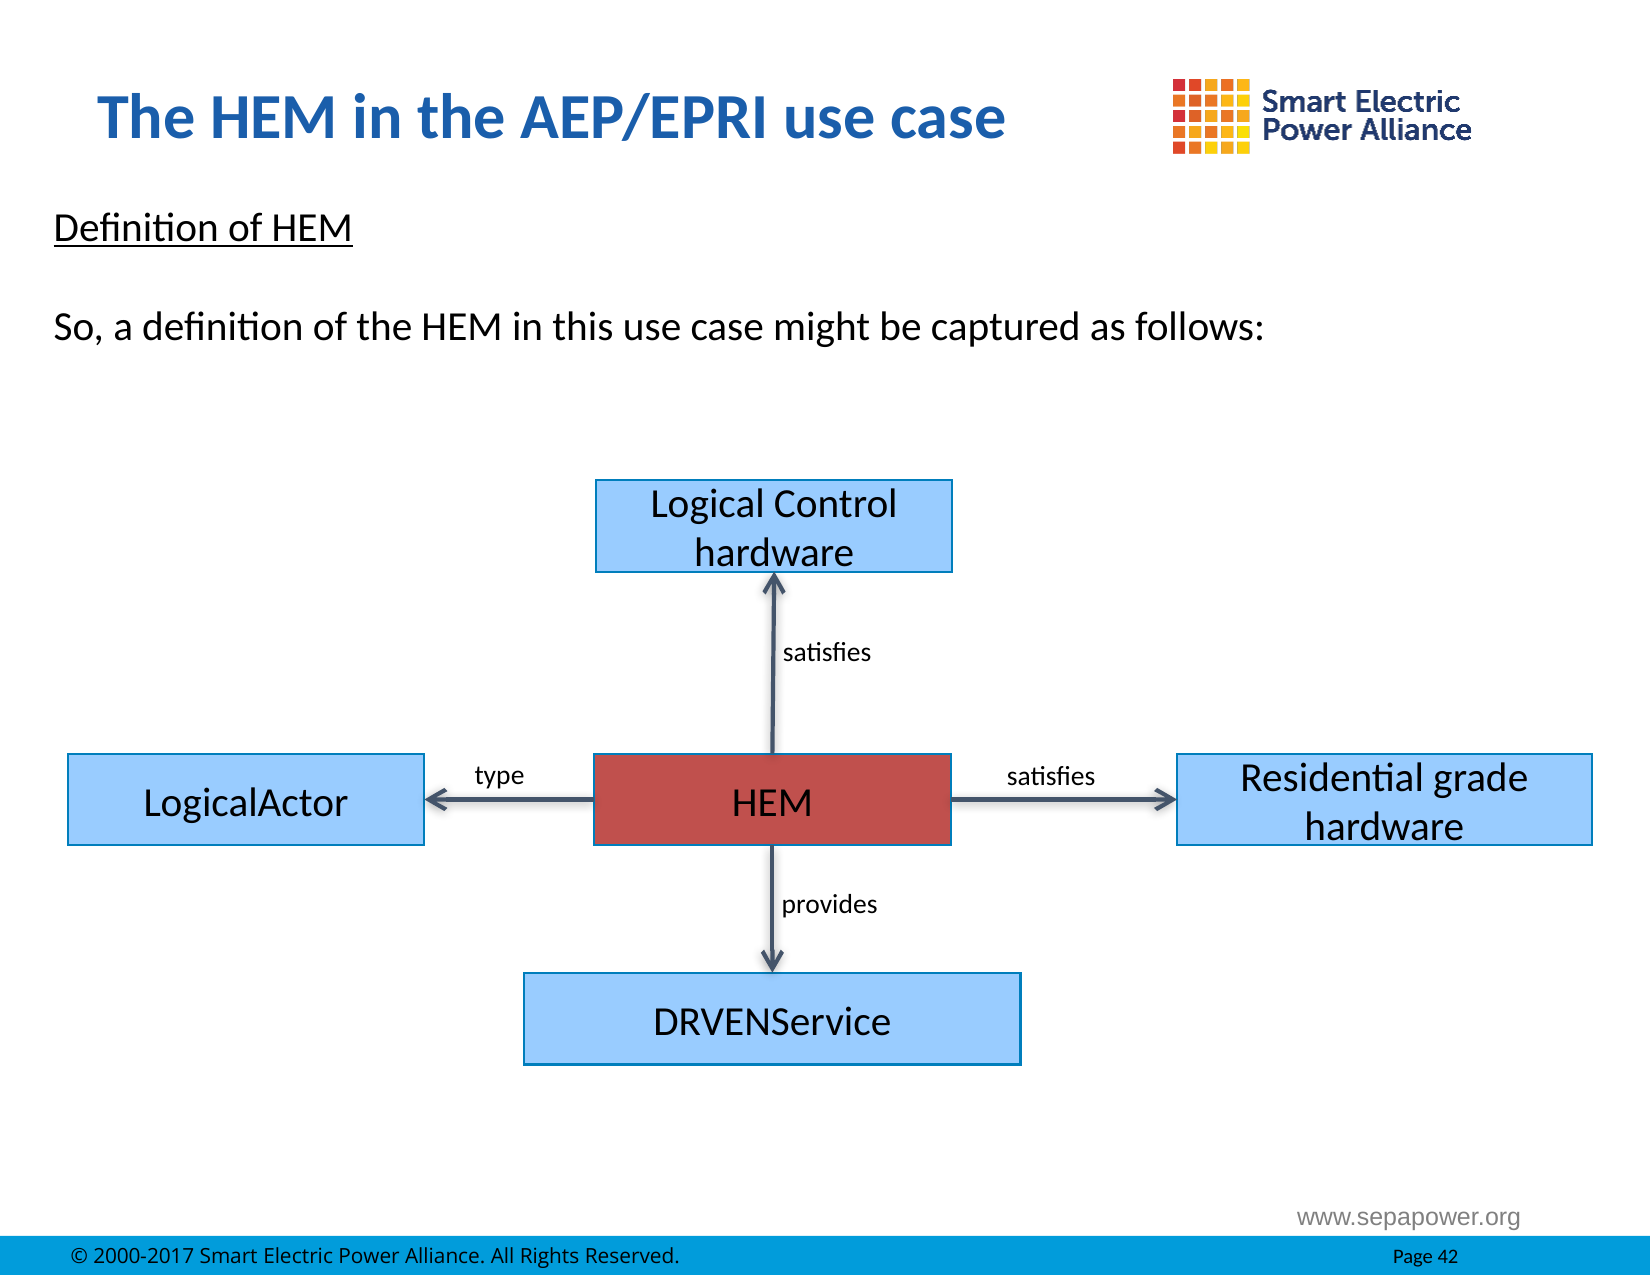

The HEM in the AEP/EPRI use case
Definition of HEM

So, a definition of the HEM in this use case might be captured as follows:
Logical Control hardware
satisfies
type
satisfies
LogicalActor
HEM
Residential grade hardware
provides
DRVENService
www.sepapower.org
© 2000-2017 Smart Electric Power Alliance. All Rights Reserved.		Page 42